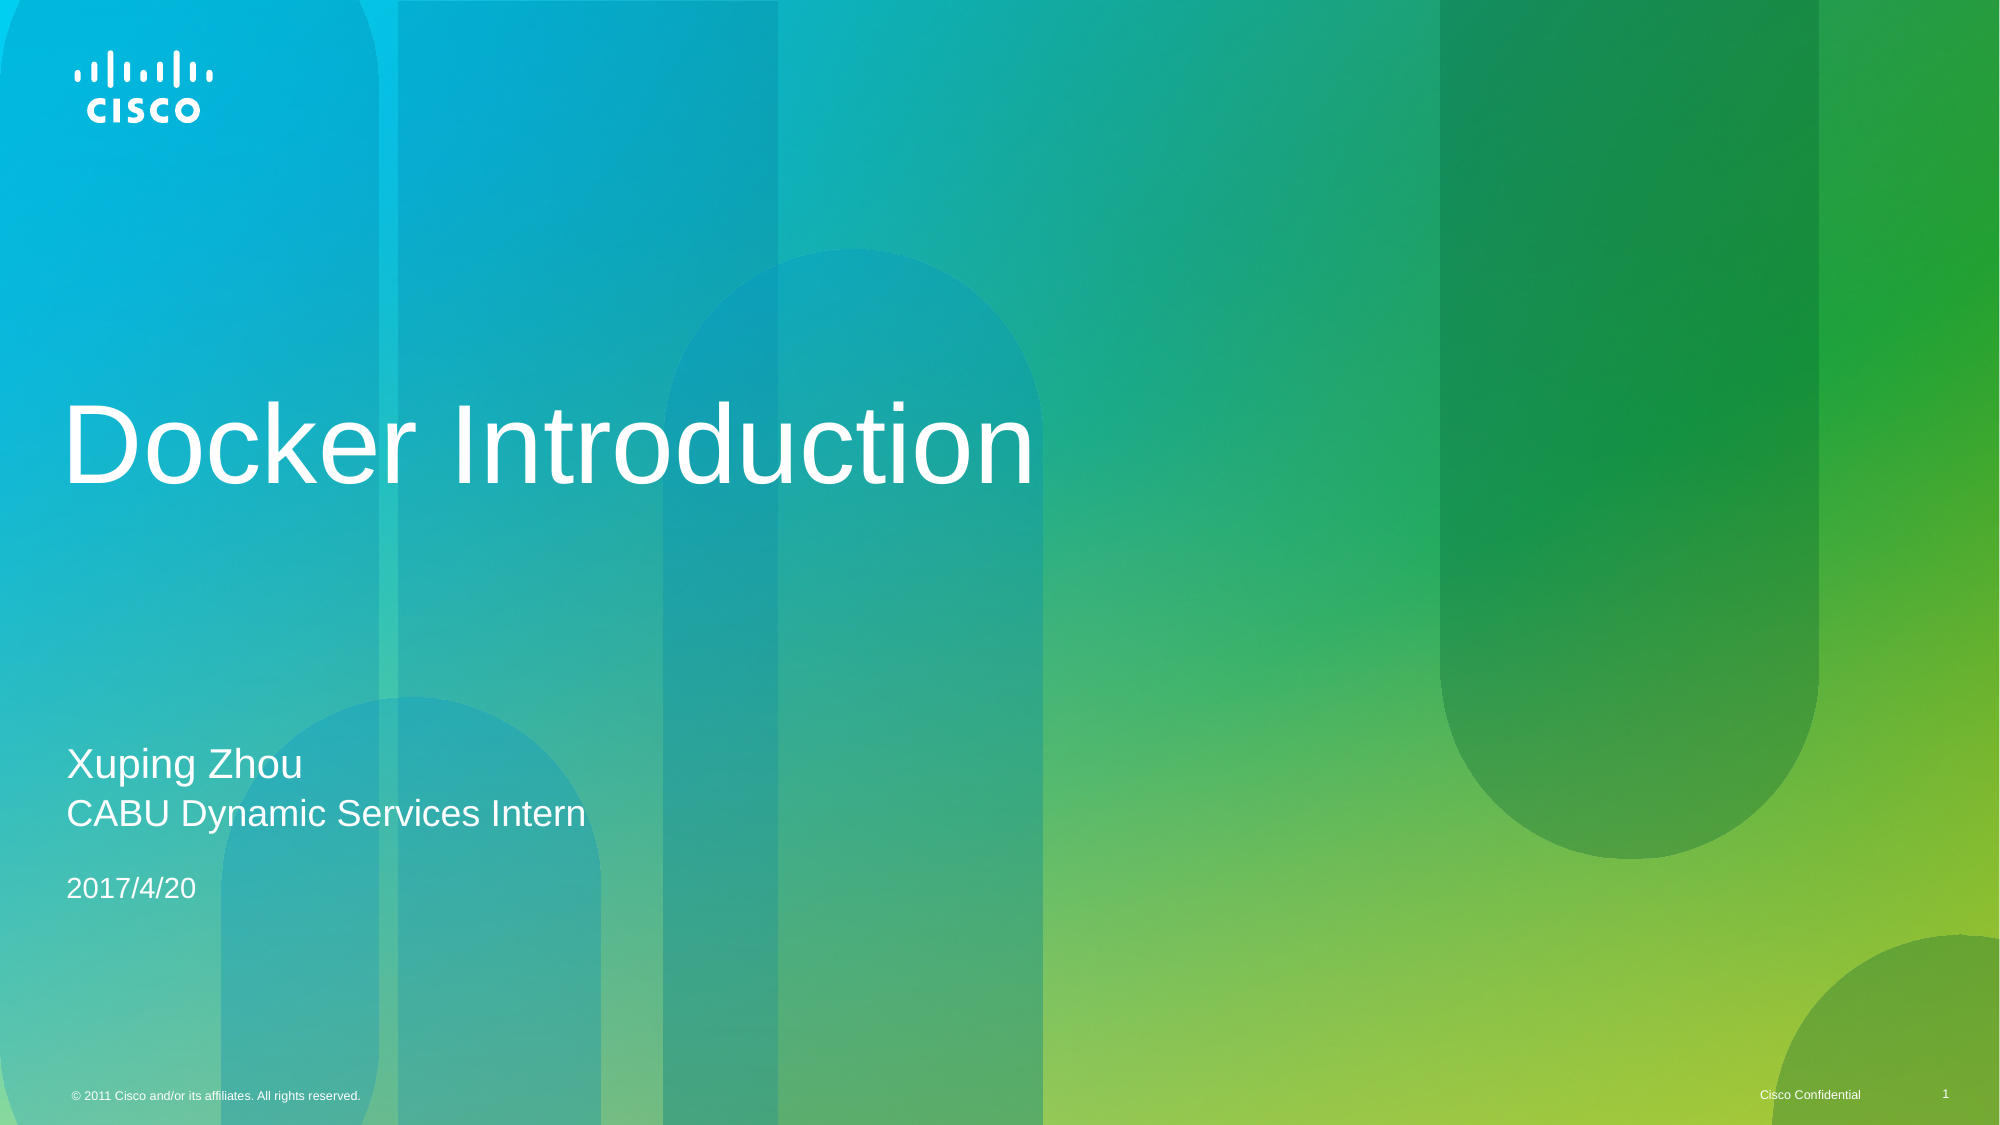

# Docker Introduction
Xuping Zhou
CABU Dynamic Services Intern
2017/4/20